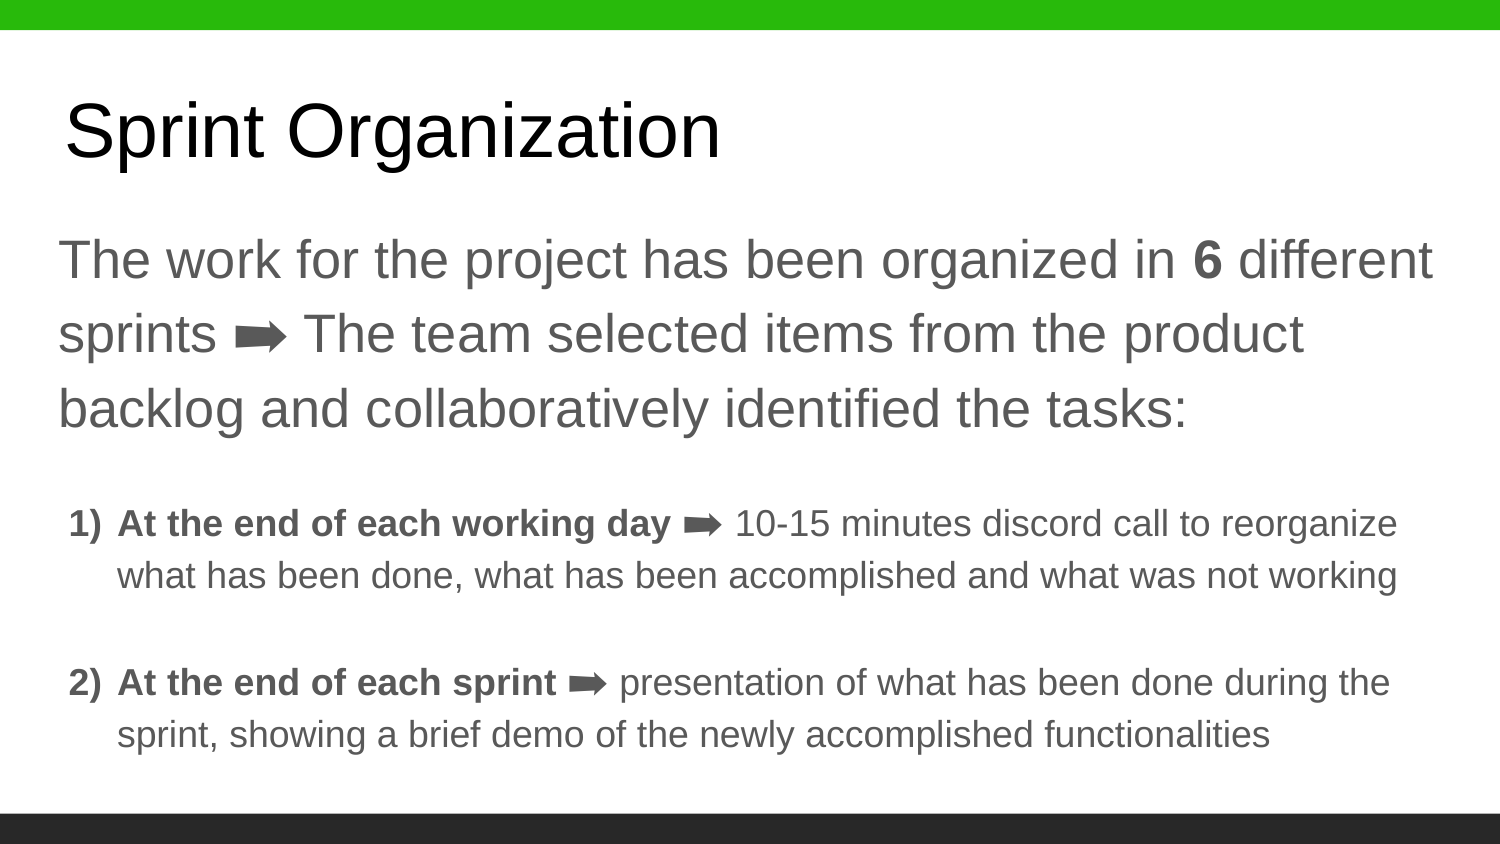

# Sprint Organization
The work for the project has been organized in 6 different sprints ➡ The team selected items from the product backlog and collaboratively identified the tasks:

At the end of each working day ➡ 10-15 minutes discord call to reorganize what has been done, what has been accomplished and what was not working

At the end of each sprint ➡ presentation of what has been done during the sprint, showing a brief demo of the newly accomplished functionalities